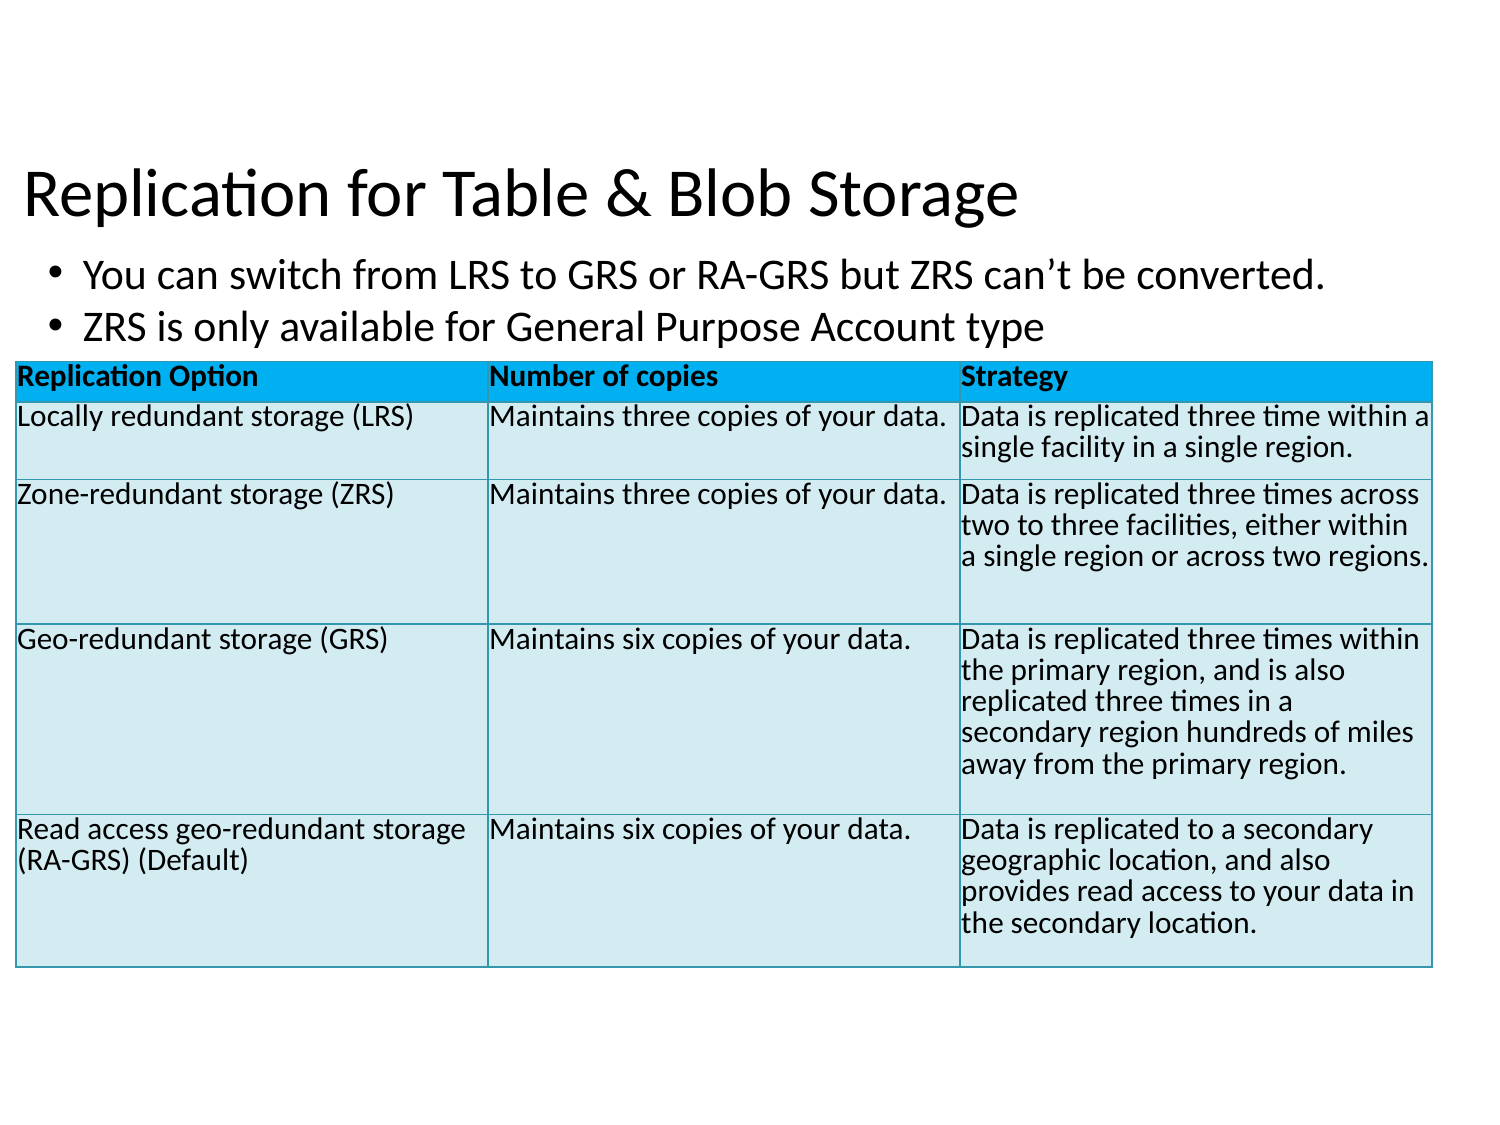

# Replication for Table & Blob Storage
You can switch from LRS to GRS or RA-GRS but ZRS can’t be converted.
ZRS is only available for General Purpose Account type
| Replication Option | Number of copies | Strategy |
| --- | --- | --- |
| Locally redundant storage (LRS) | Maintains three copies of your data. | Data is replicated three time within a single facility in a single region. |
| Zone-redundant storage (ZRS) | Maintains three copies of your data. | Data is replicated three times across two to three facilities, either within a single region or across two regions. |
| Geo-redundant storage (GRS) | Maintains six copies of your data. | Data is replicated three times within the primary region, and is also replicated three times in a secondary region hundreds of miles away from the primary region. |
| Read access geo-redundant storage (RA-GRS) (Default) | Maintains six copies of your data. | Data is replicated to a secondary geographic location, and also provides read access to your data in the secondary location. |